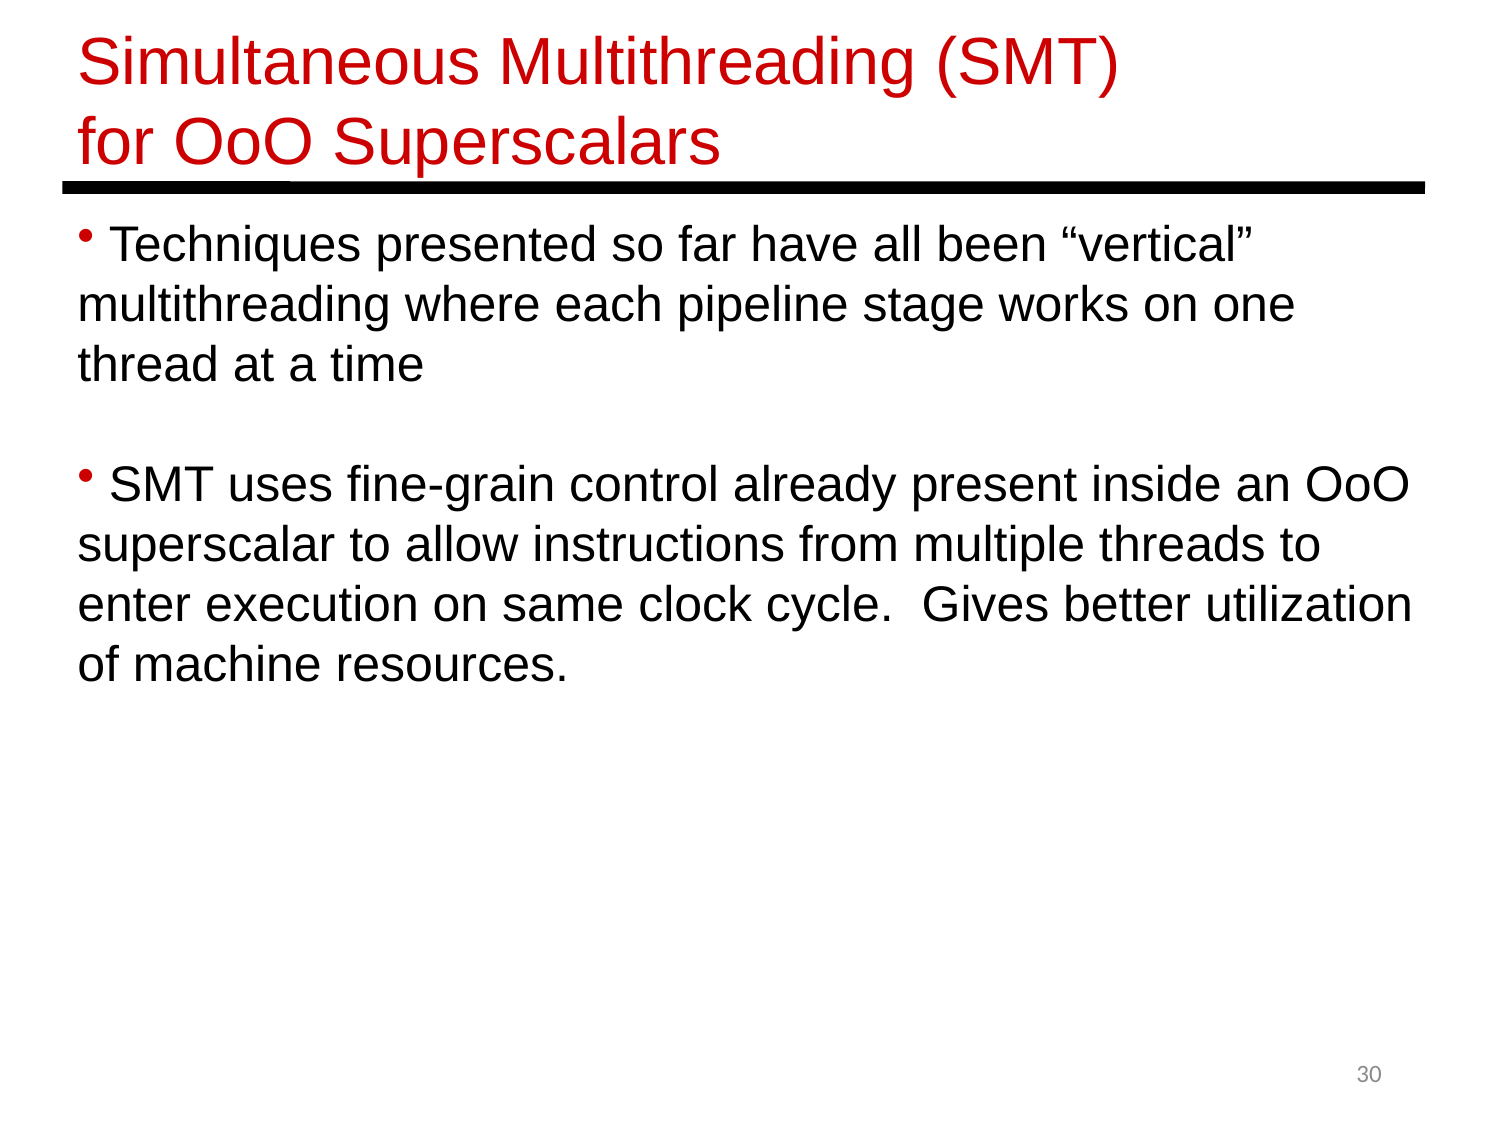

Simultaneous Multithreading (SMT) for OoO Superscalars

 Techniques presented so far have all been “vertical” multithreading where each pipeline stage works on one thread at a time

 SMT uses fine-grain control already present inside an OoO superscalar to allow instructions from multiple threads to enter execution on same clock cycle.  Gives better utilization of machine resources.
30